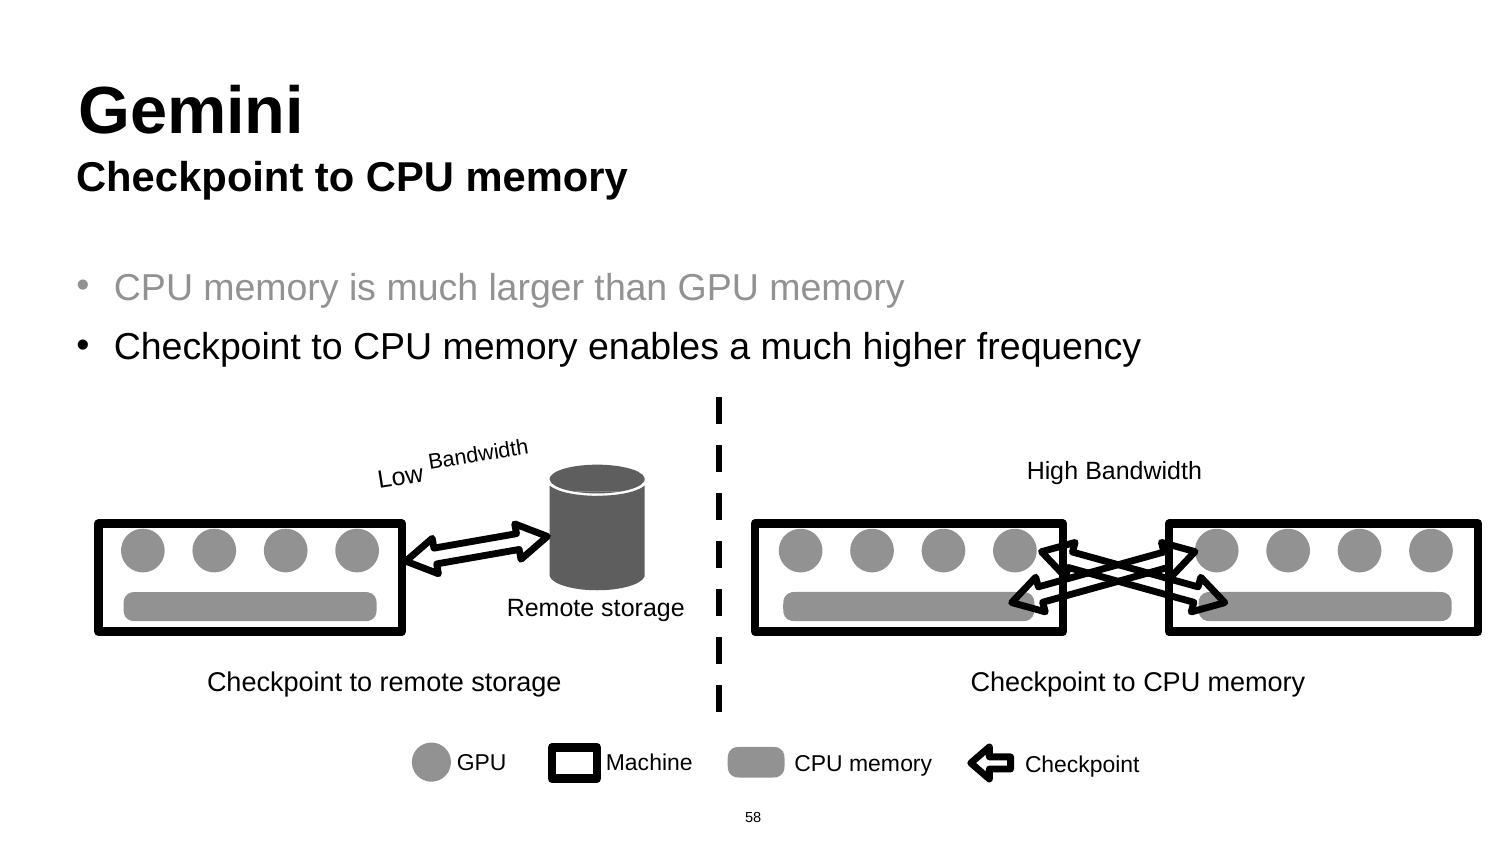

# Gemini
Checkpoint to CPU memory
CPU memory is much larger than GPU memory
Checkpoint to CPU memory enables a much higher frequency

Low Bandwidth
High Bandwidth

Remote storage
Checkpoint to remote storage
Checkpoint to CPU memory

GPU
Machine

CPU memory
Checkpoint
58